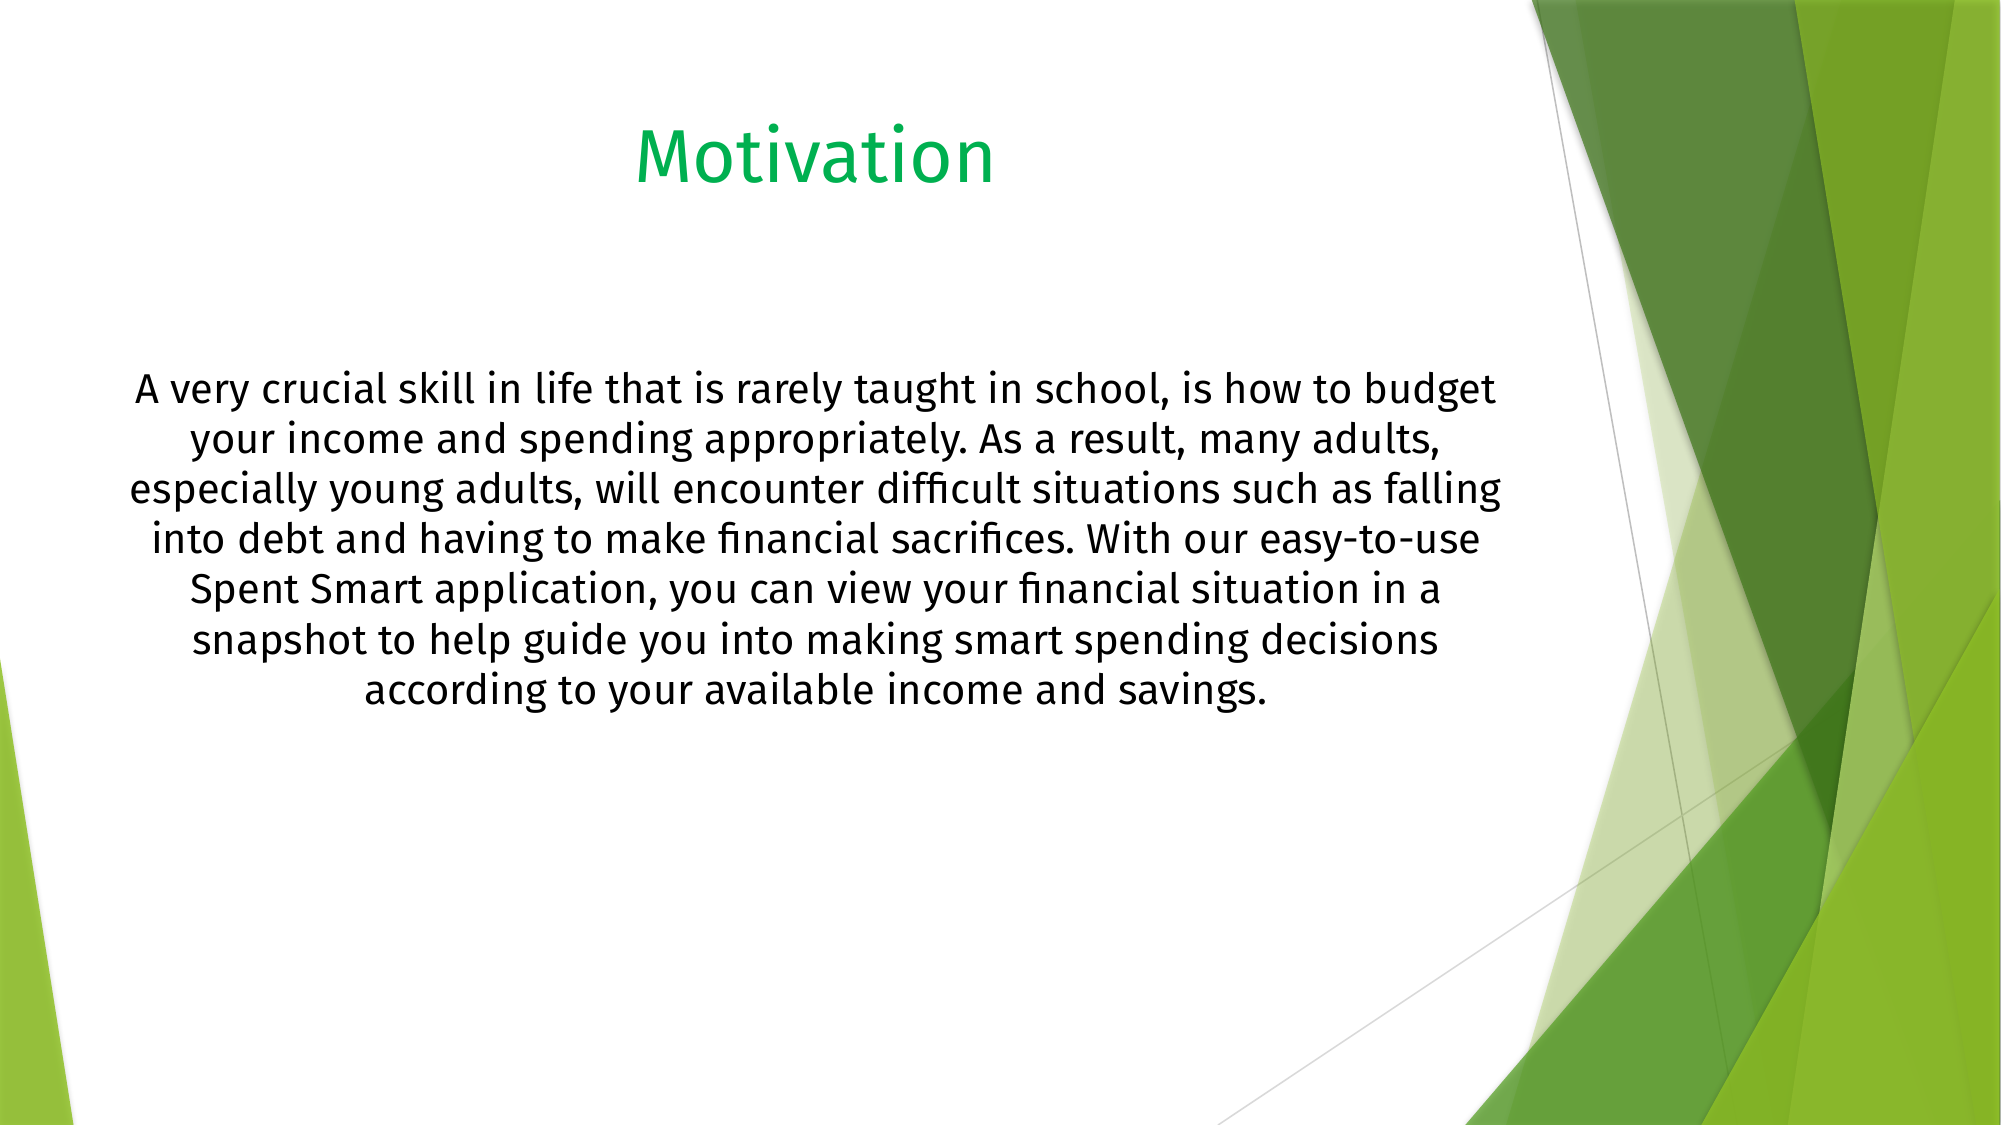

# Motivation
A very crucial skill in life that is rarely taught in school, is how to budget your income and spending appropriately. As a result, many adults, especially young adults, will encounter difficult situations such as falling into debt and having to make financial sacrifices. With our easy-to-use Spent Smart application, you can view your financial situation in a snapshot to help guide you into making smart spending decisions according to your available income and savings.